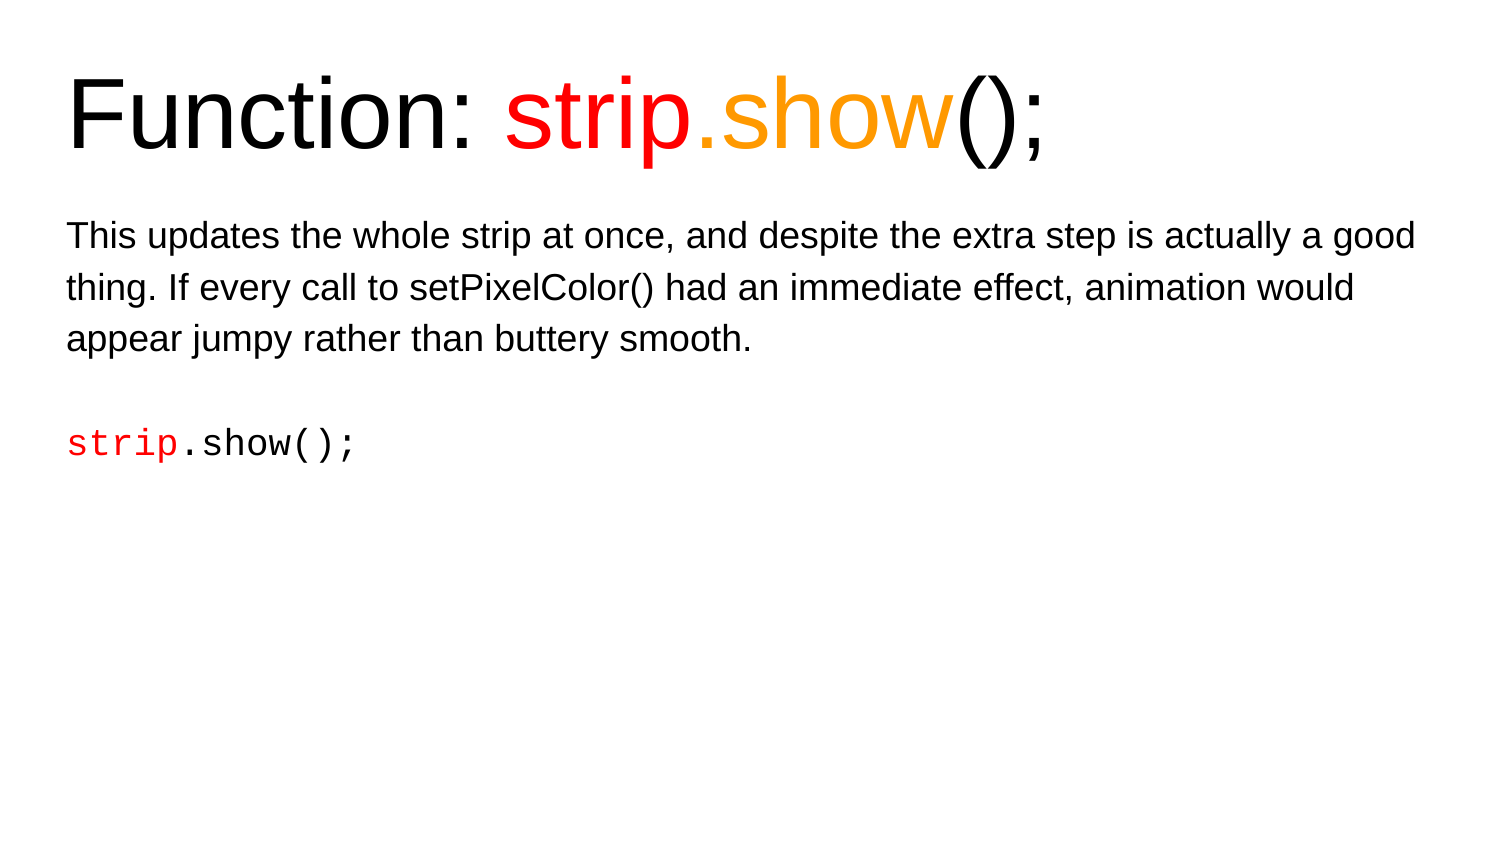

# Function: strip.show();
This updates the whole strip at once, and despite the extra step is actually a good thing. If every call to setPixelColor() had an immediate effect, animation would appear jumpy rather than buttery smooth.
strip.show();